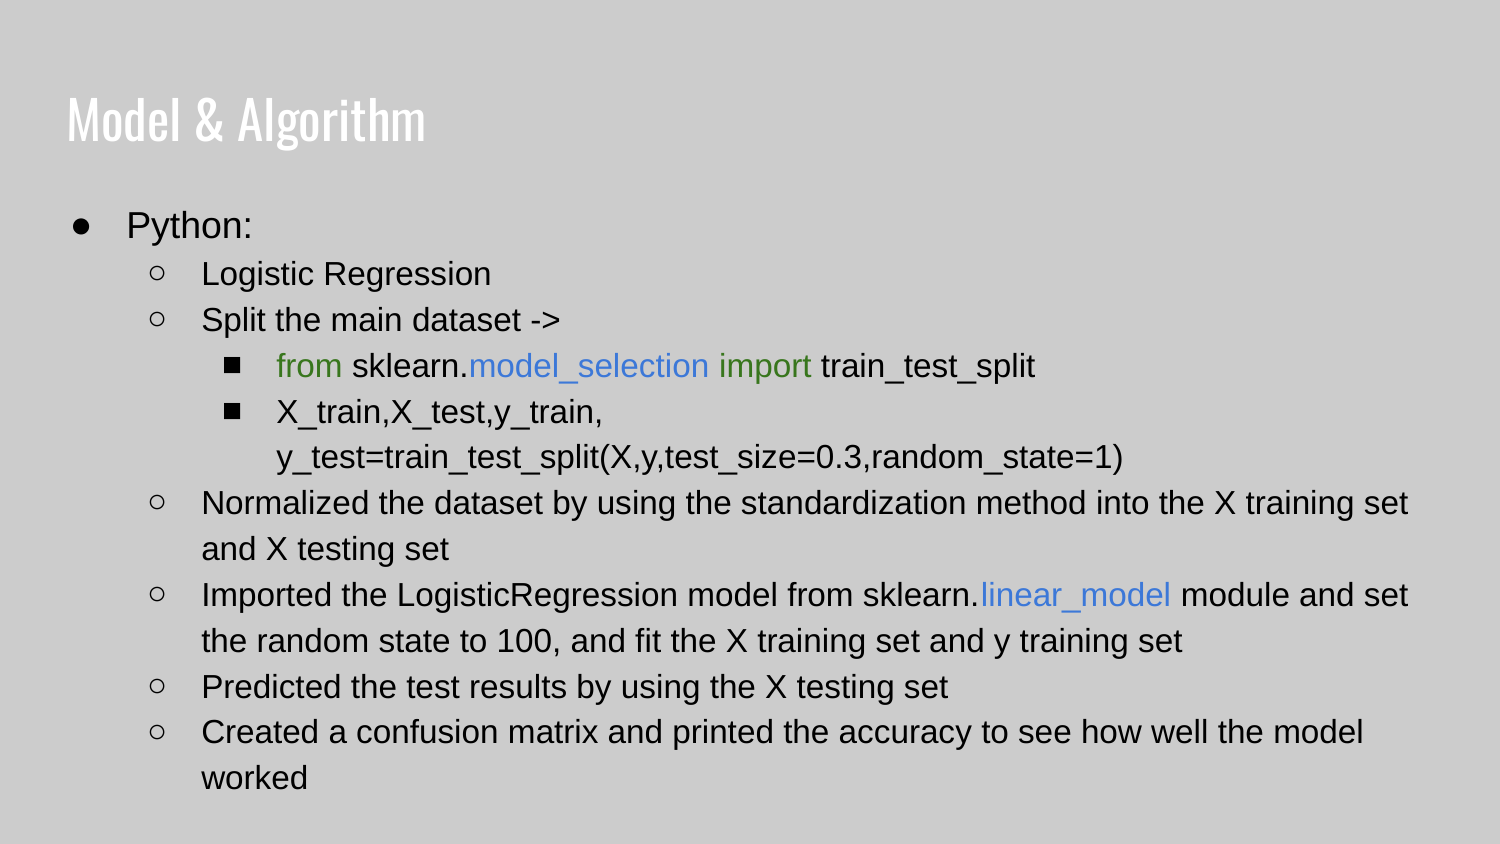

# Model & Algorithm
Python:
Logistic Regression
Split the main dataset ->
from sklearn.model_selection import train_test_split
X_train,X_test,y_train, y_test=train_test_split(X,y,test_size=0.3,random_state=1)
Normalized the dataset by using the standardization method into the X training set and X testing set
Imported the LogisticRegression model from sklearn.linear_model module and set the random state to 100, and fit the X training set and y training set
Predicted the test results by using the X testing set
Created a confusion matrix and printed the accuracy to see how well the model worked